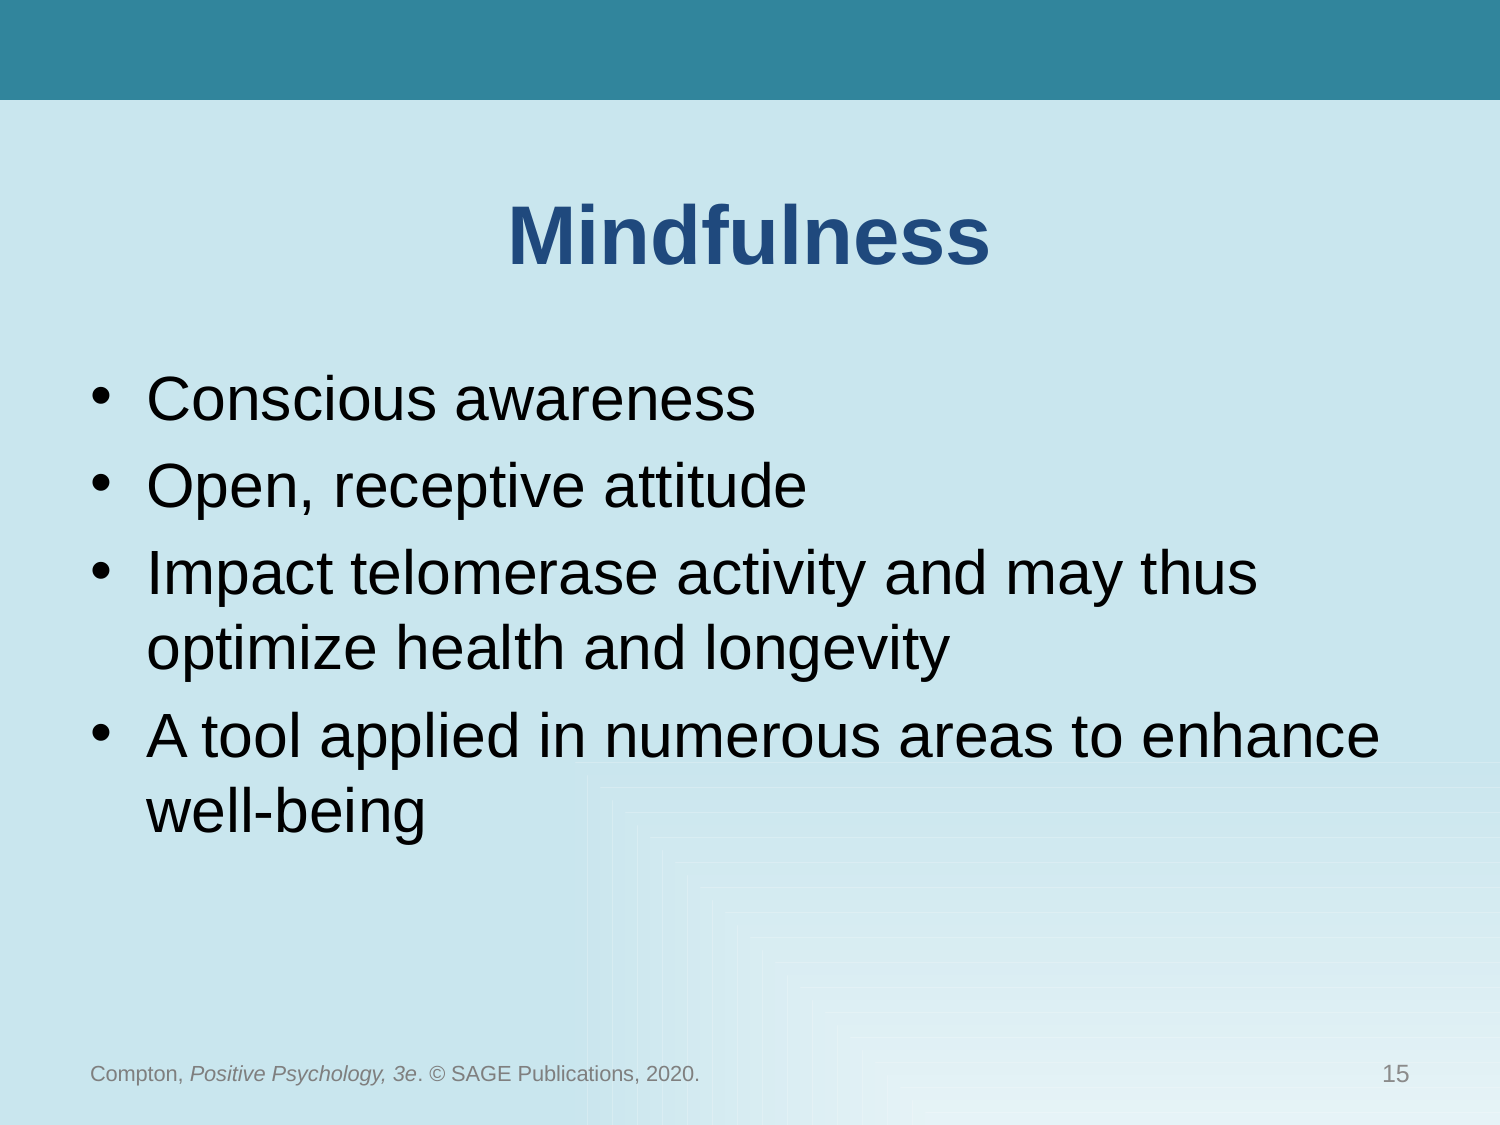

# Mindfulness
Conscious awareness
Open, receptive attitude
Impact telomerase activity and may thus optimize health and longevity
A tool applied in numerous areas to enhance well-being

Compton, Positive Psychology, 3e. © SAGE Publications, 2020.
15